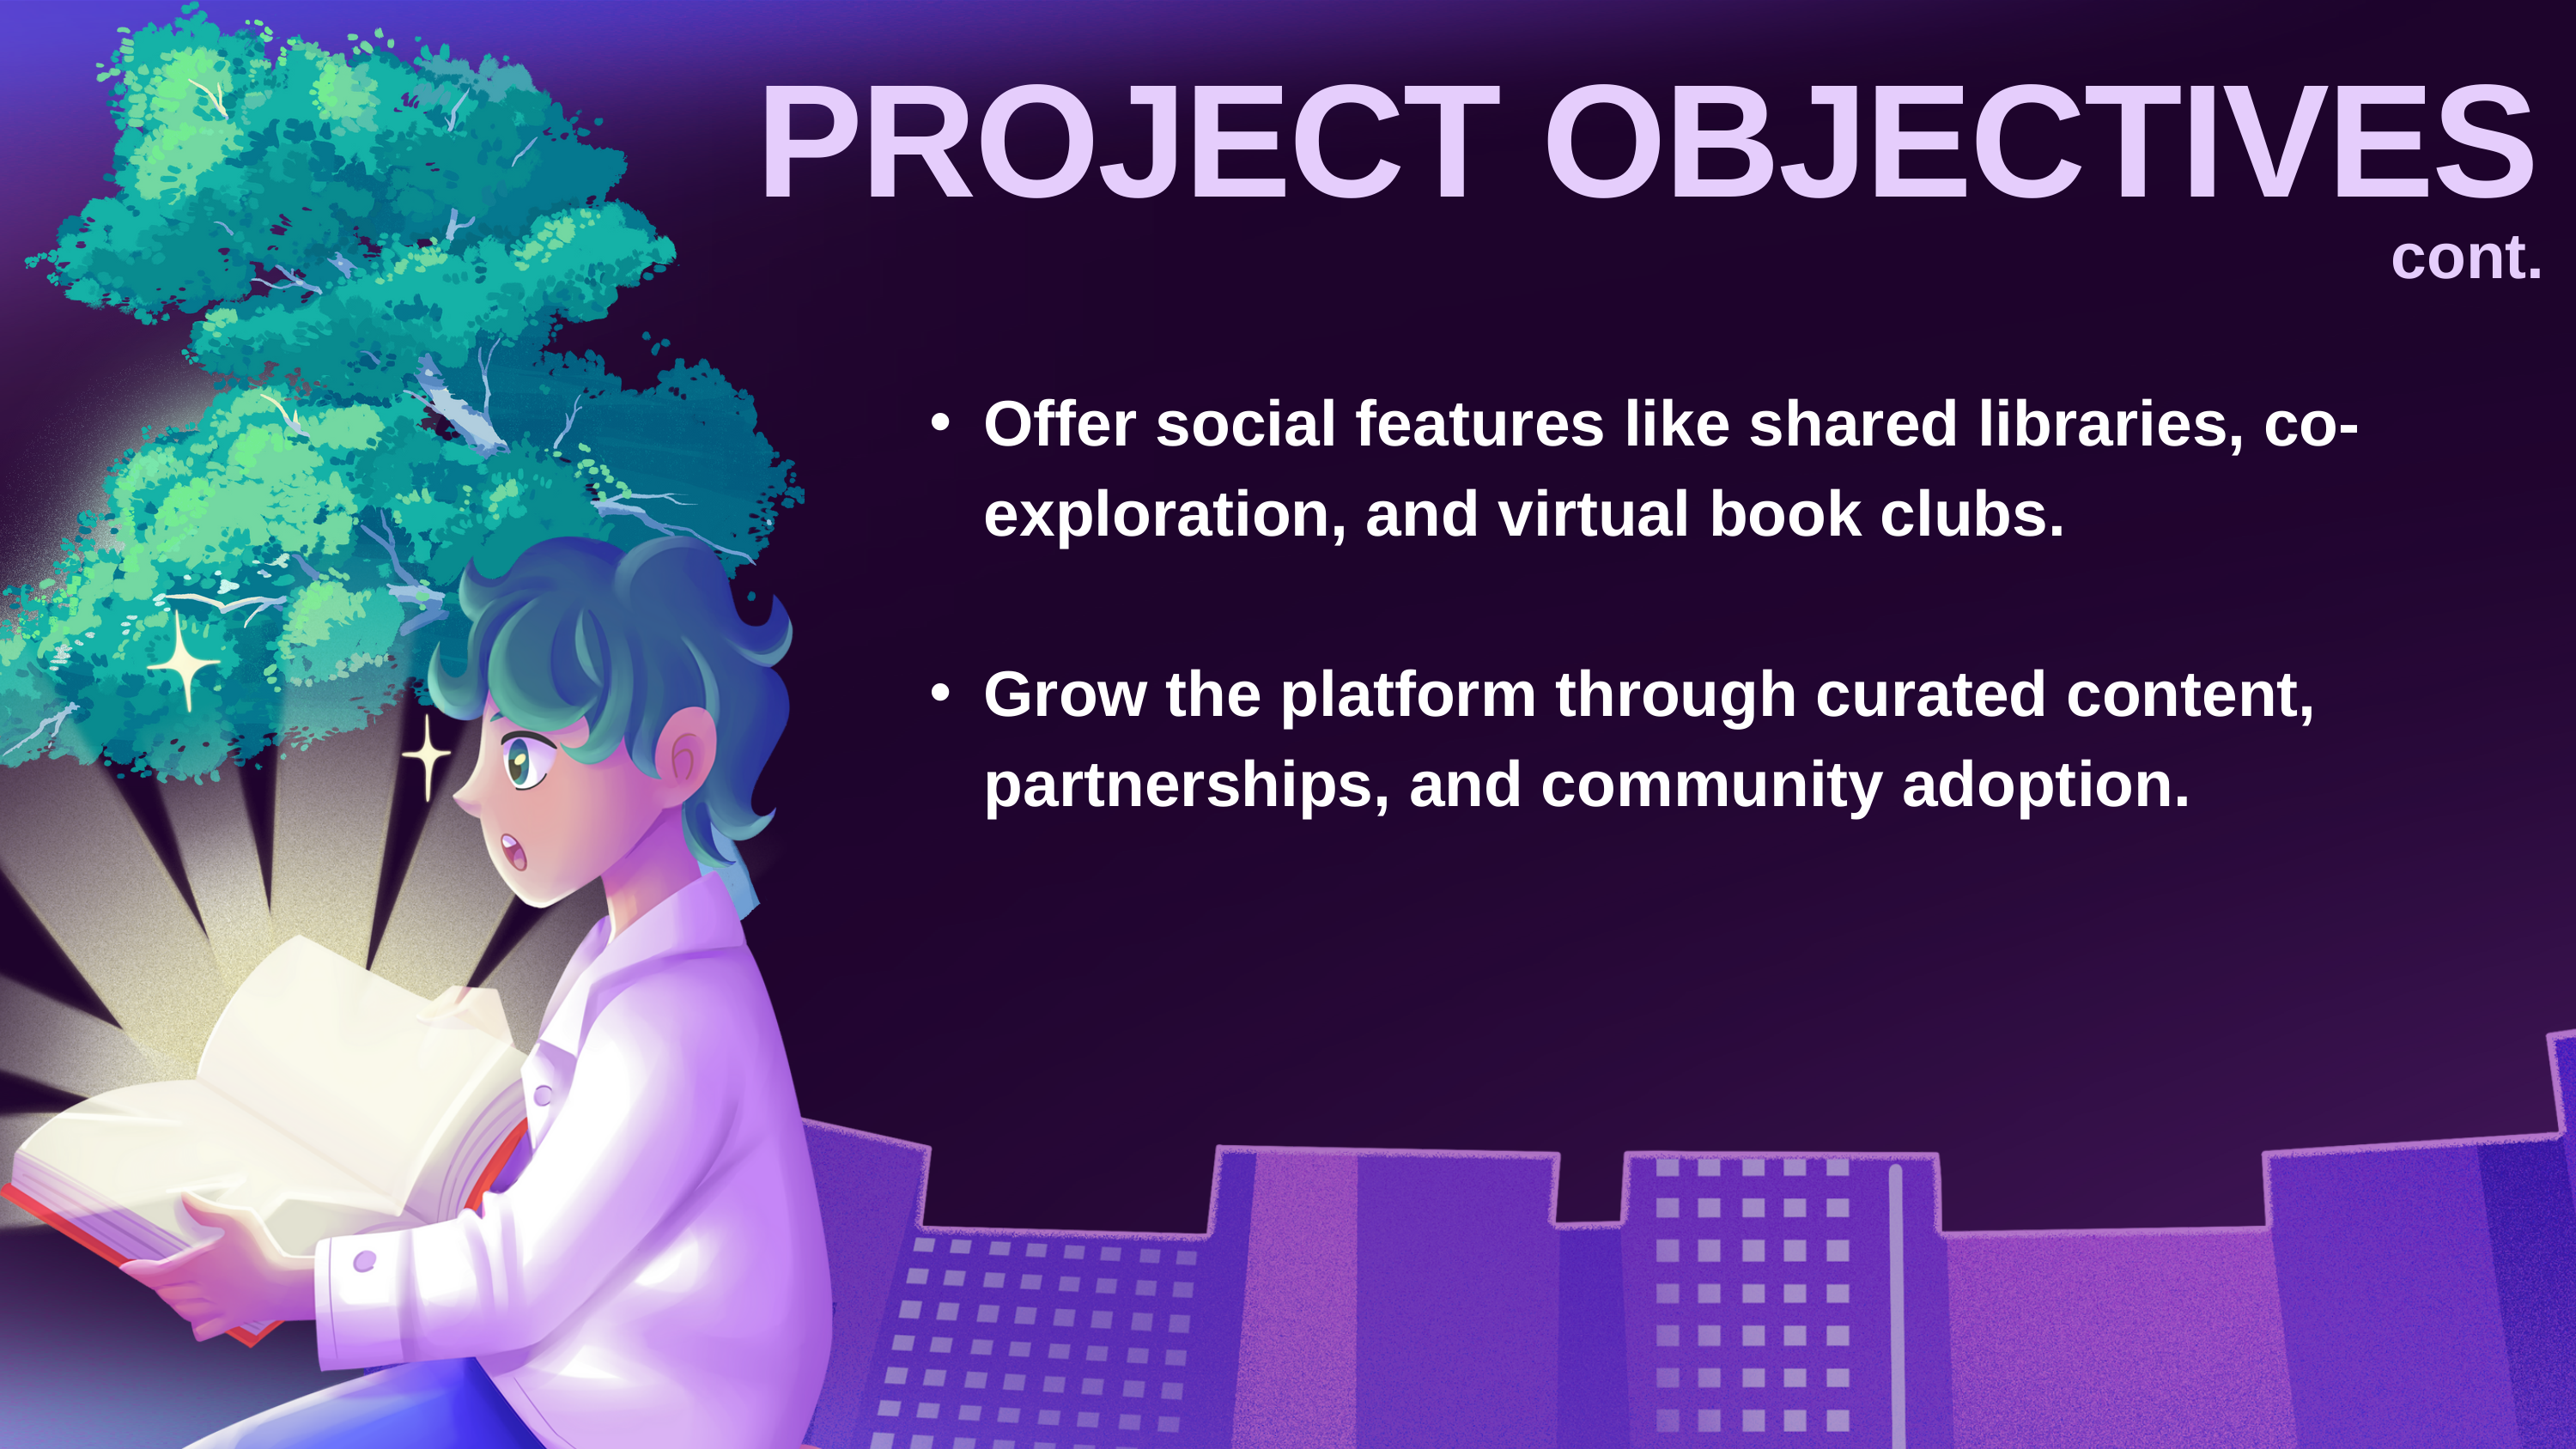

PROJECT OBJECTIVES
cont.
Offer social features like shared libraries, co-exploration, and virtual book clubs.

Grow the platform through curated content, partnerships, and community adoption.